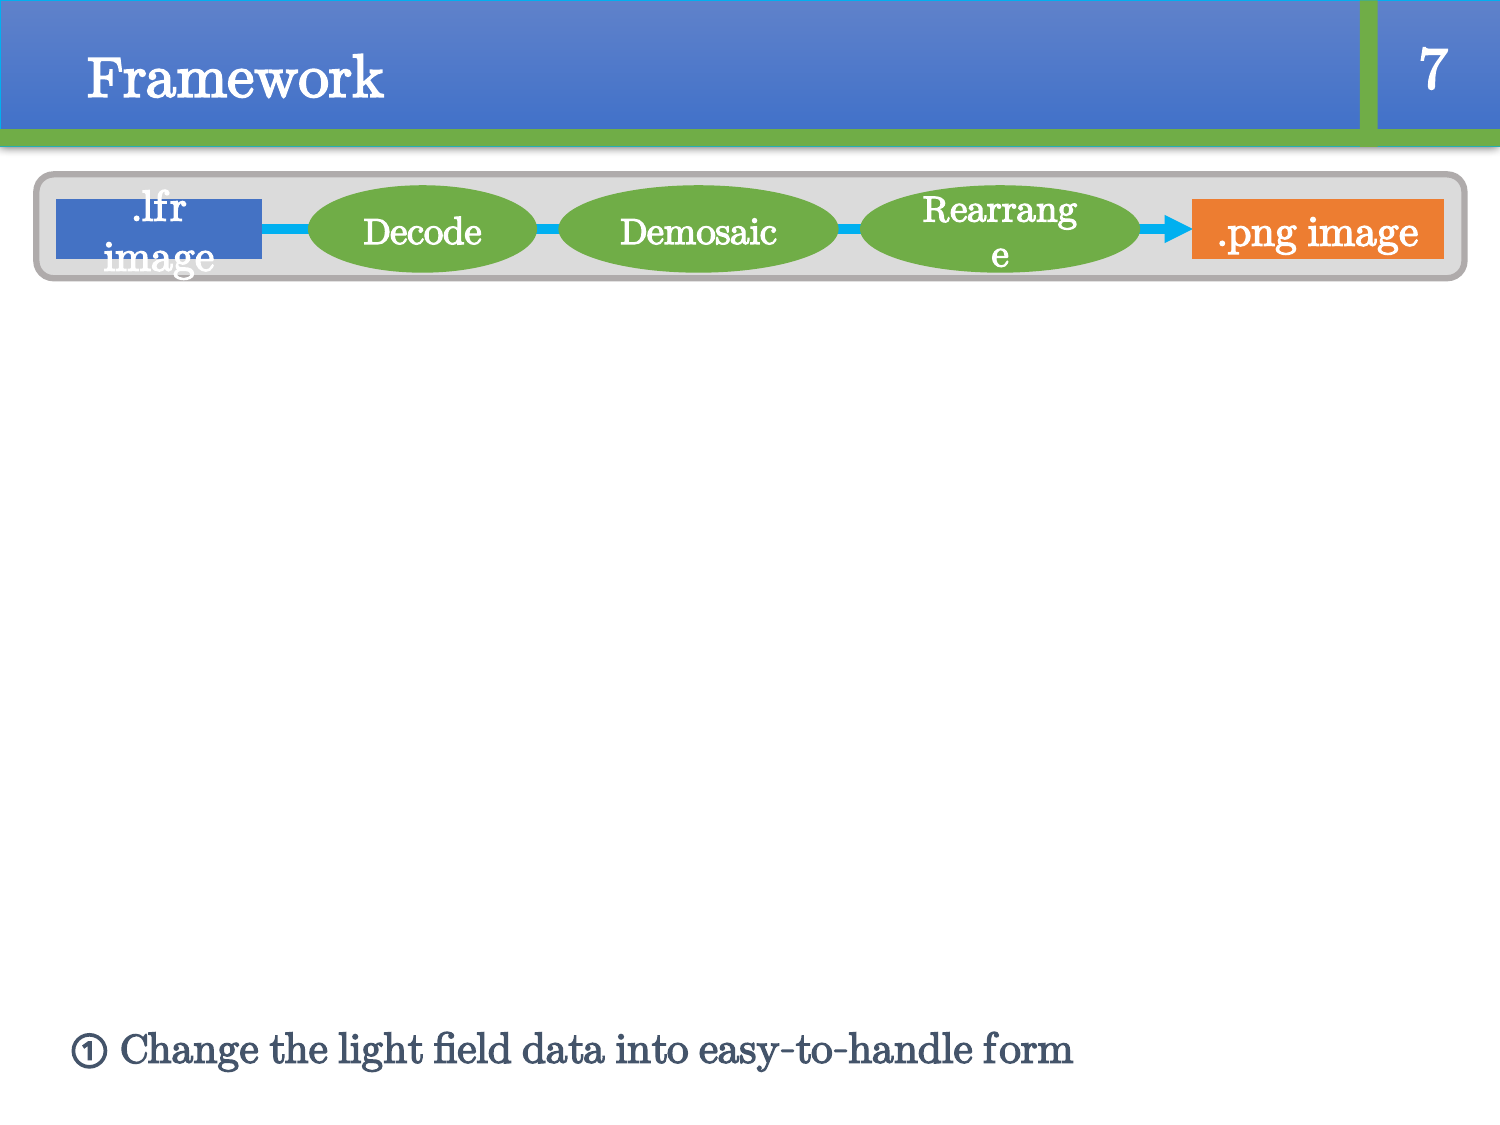

Framework
7

Decode
Demosaic
Rearrange
.lfr image
.png image
① Change the light field data into easy-to-handle form